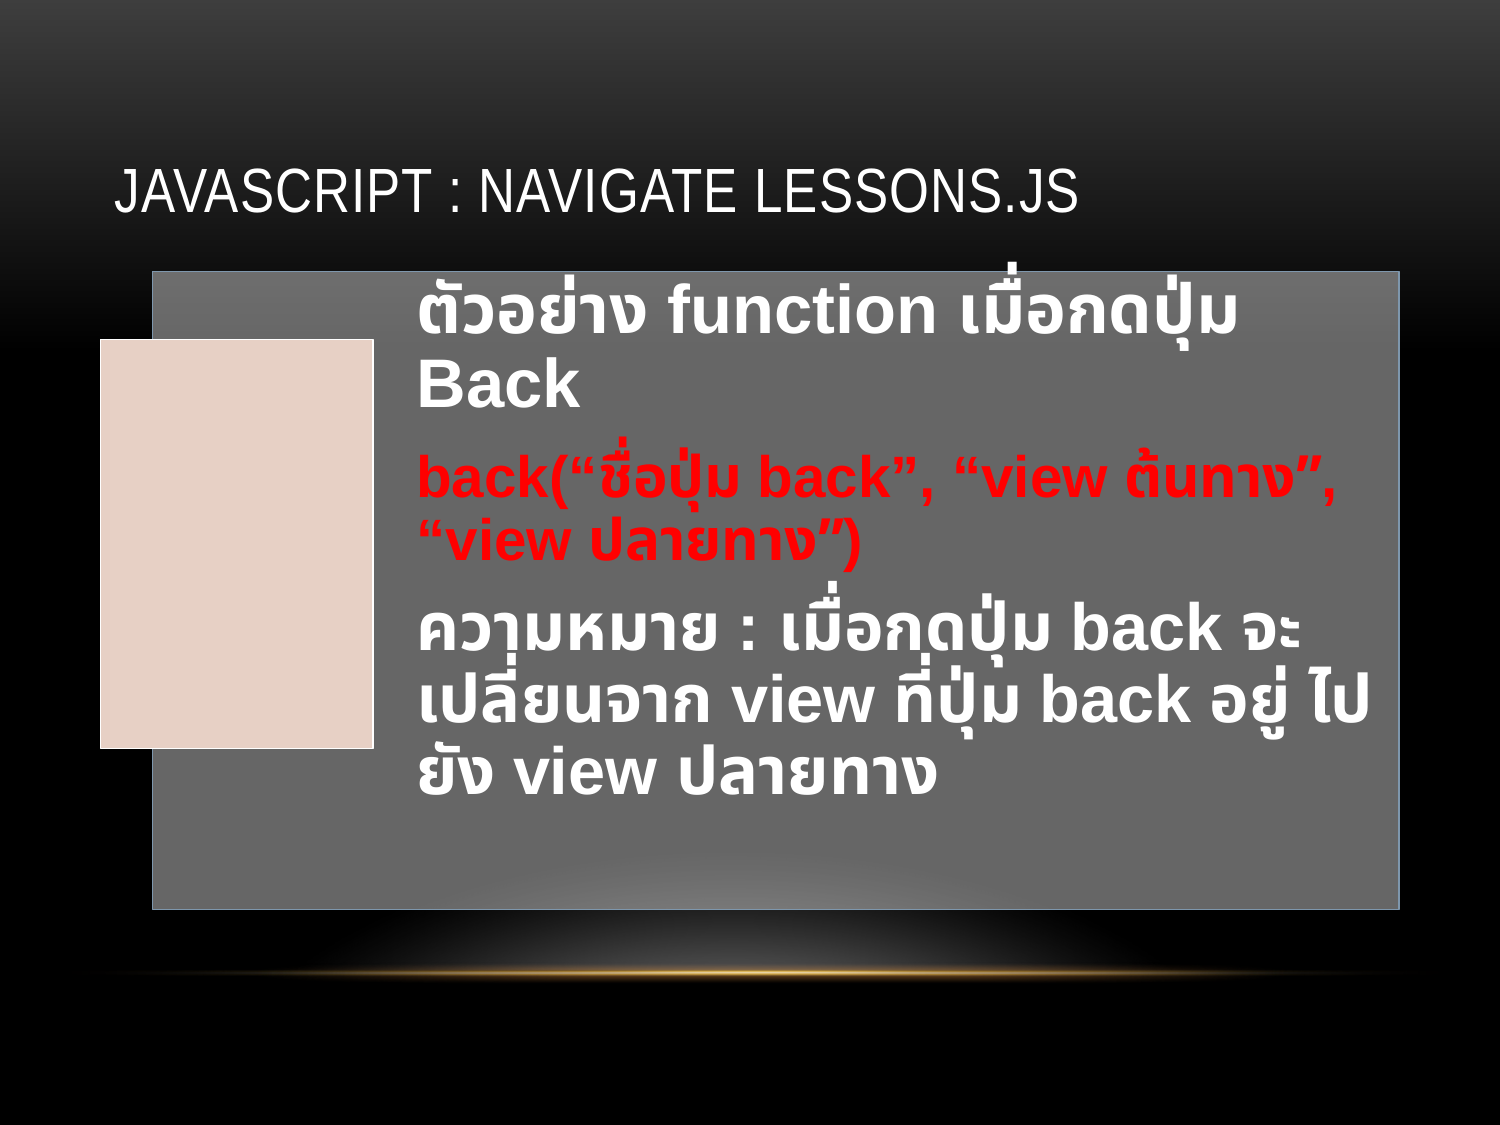

# Javascript : navigate lessons.js
ตัวอย่าง function เมื่อกดปุ่ม Back
back(“ชื่อปุ่ม back”, “view ต้นทาง”, “view ปลายทาง”)
ความหมาย : เมื่อกดปุ่ม back จะเปลี่ยนจาก view ที่ปุ่ม back อยู่ ไปยัง view ปลายทาง